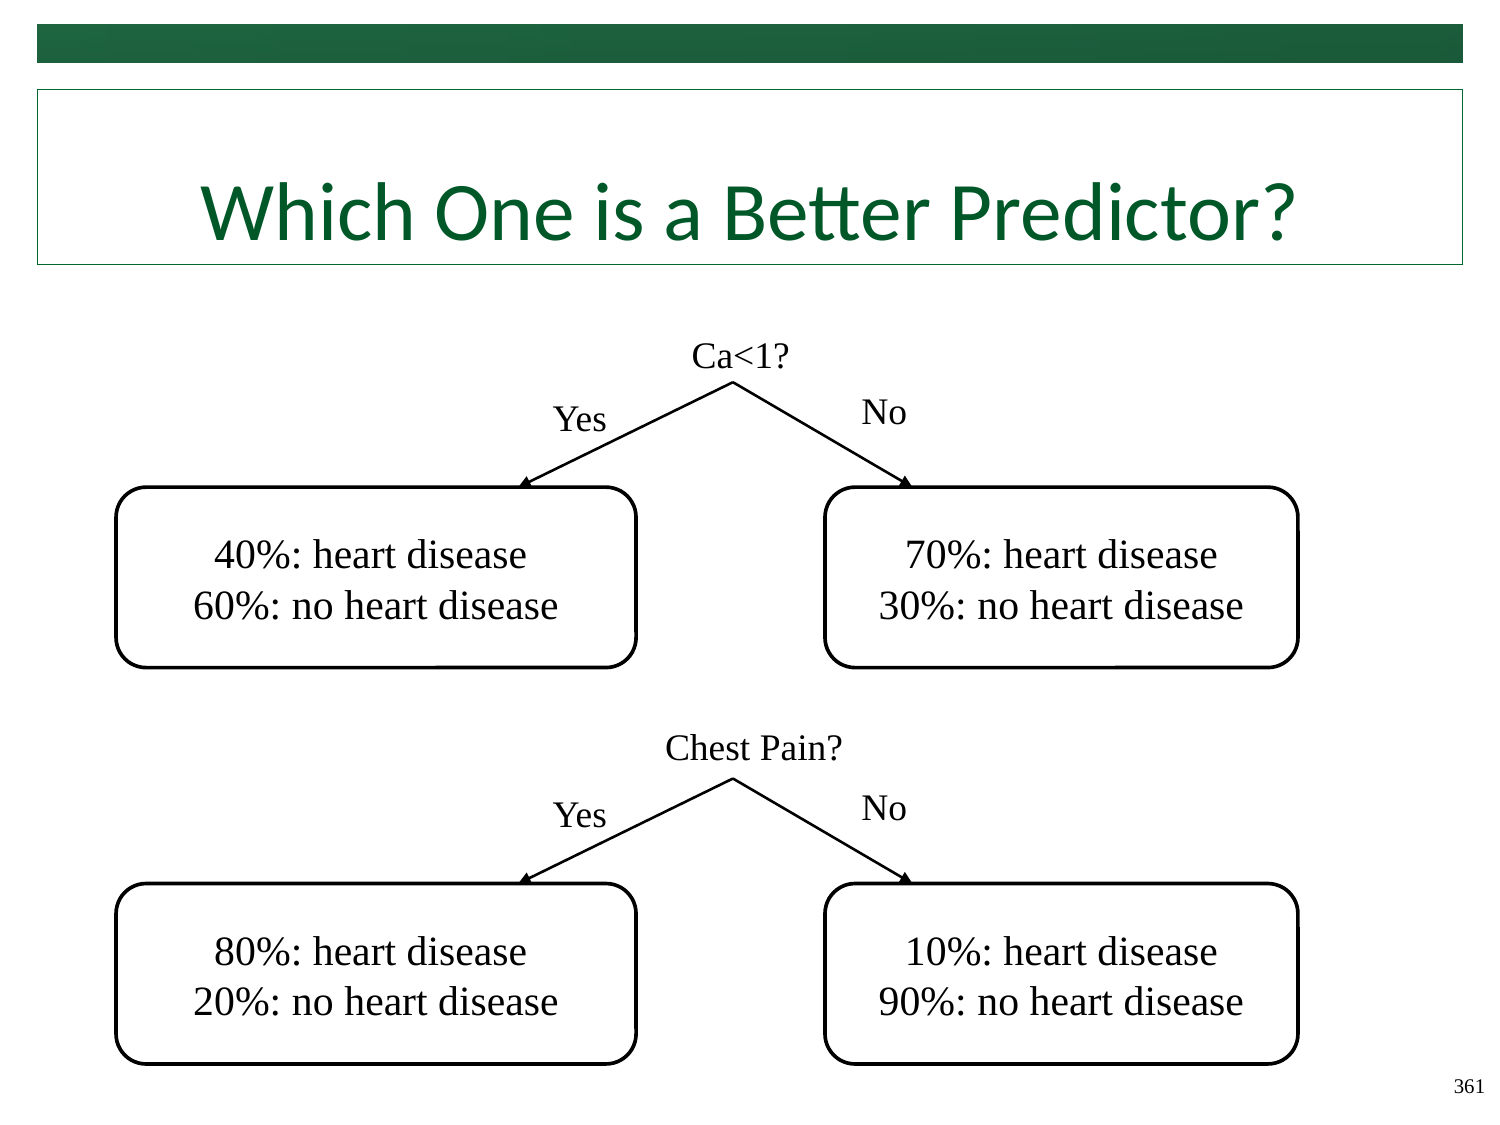

# Which One is a Better Predictor?

Ca<1?
No
Yes
40%: heart disease
60%: no heart disease
70%: heart disease
30%: no heart disease
Chest Pain?
No
Yes
80%: heart disease
20%: no heart disease
10%: heart disease
90%: no heart disease
361